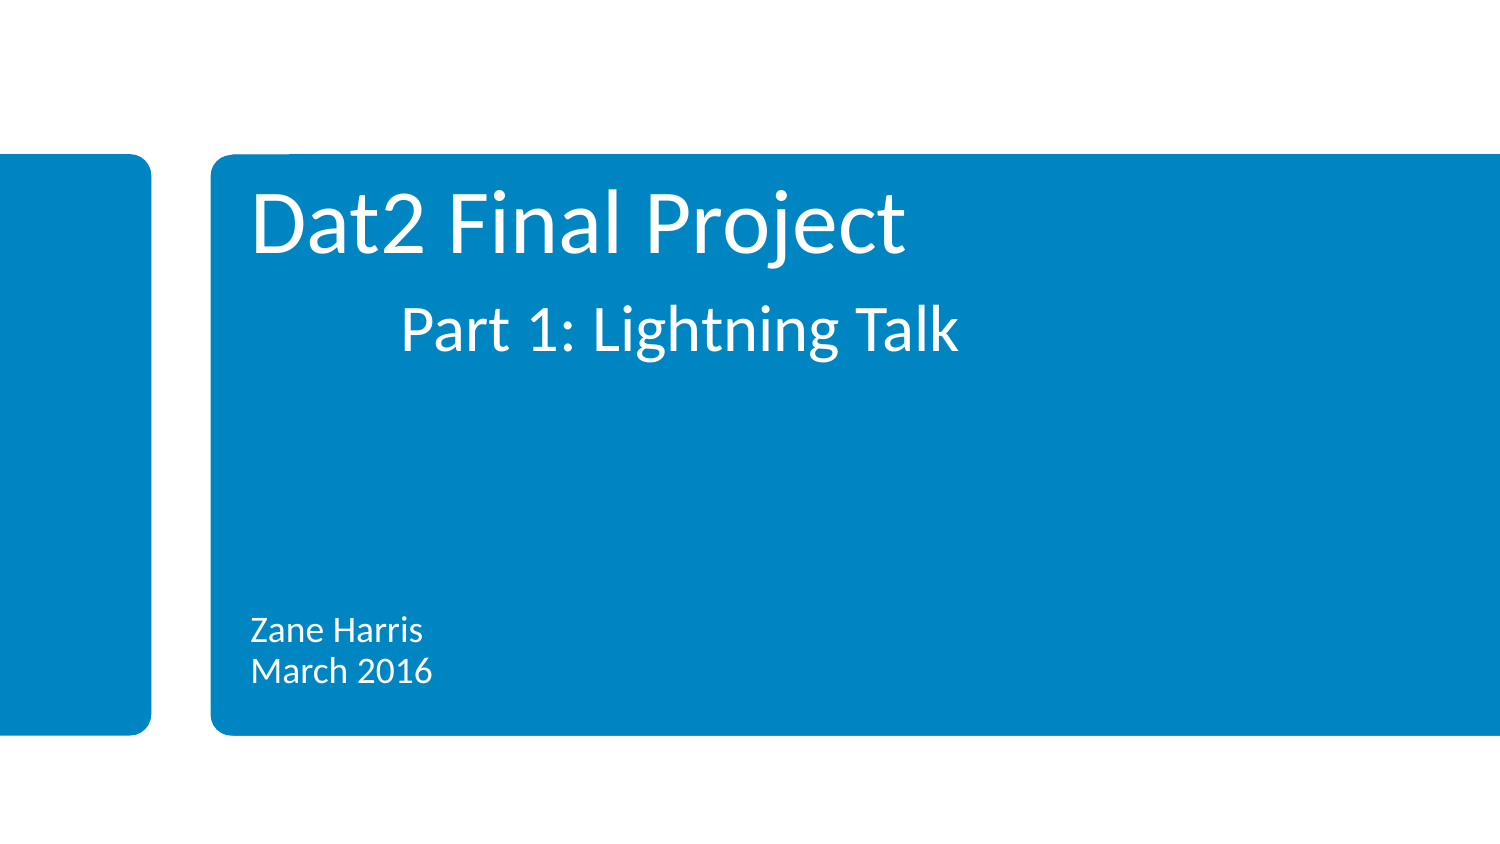

Dat2 Final Project
	Part 1: Lightning Talk

Zane Harris
March 2016